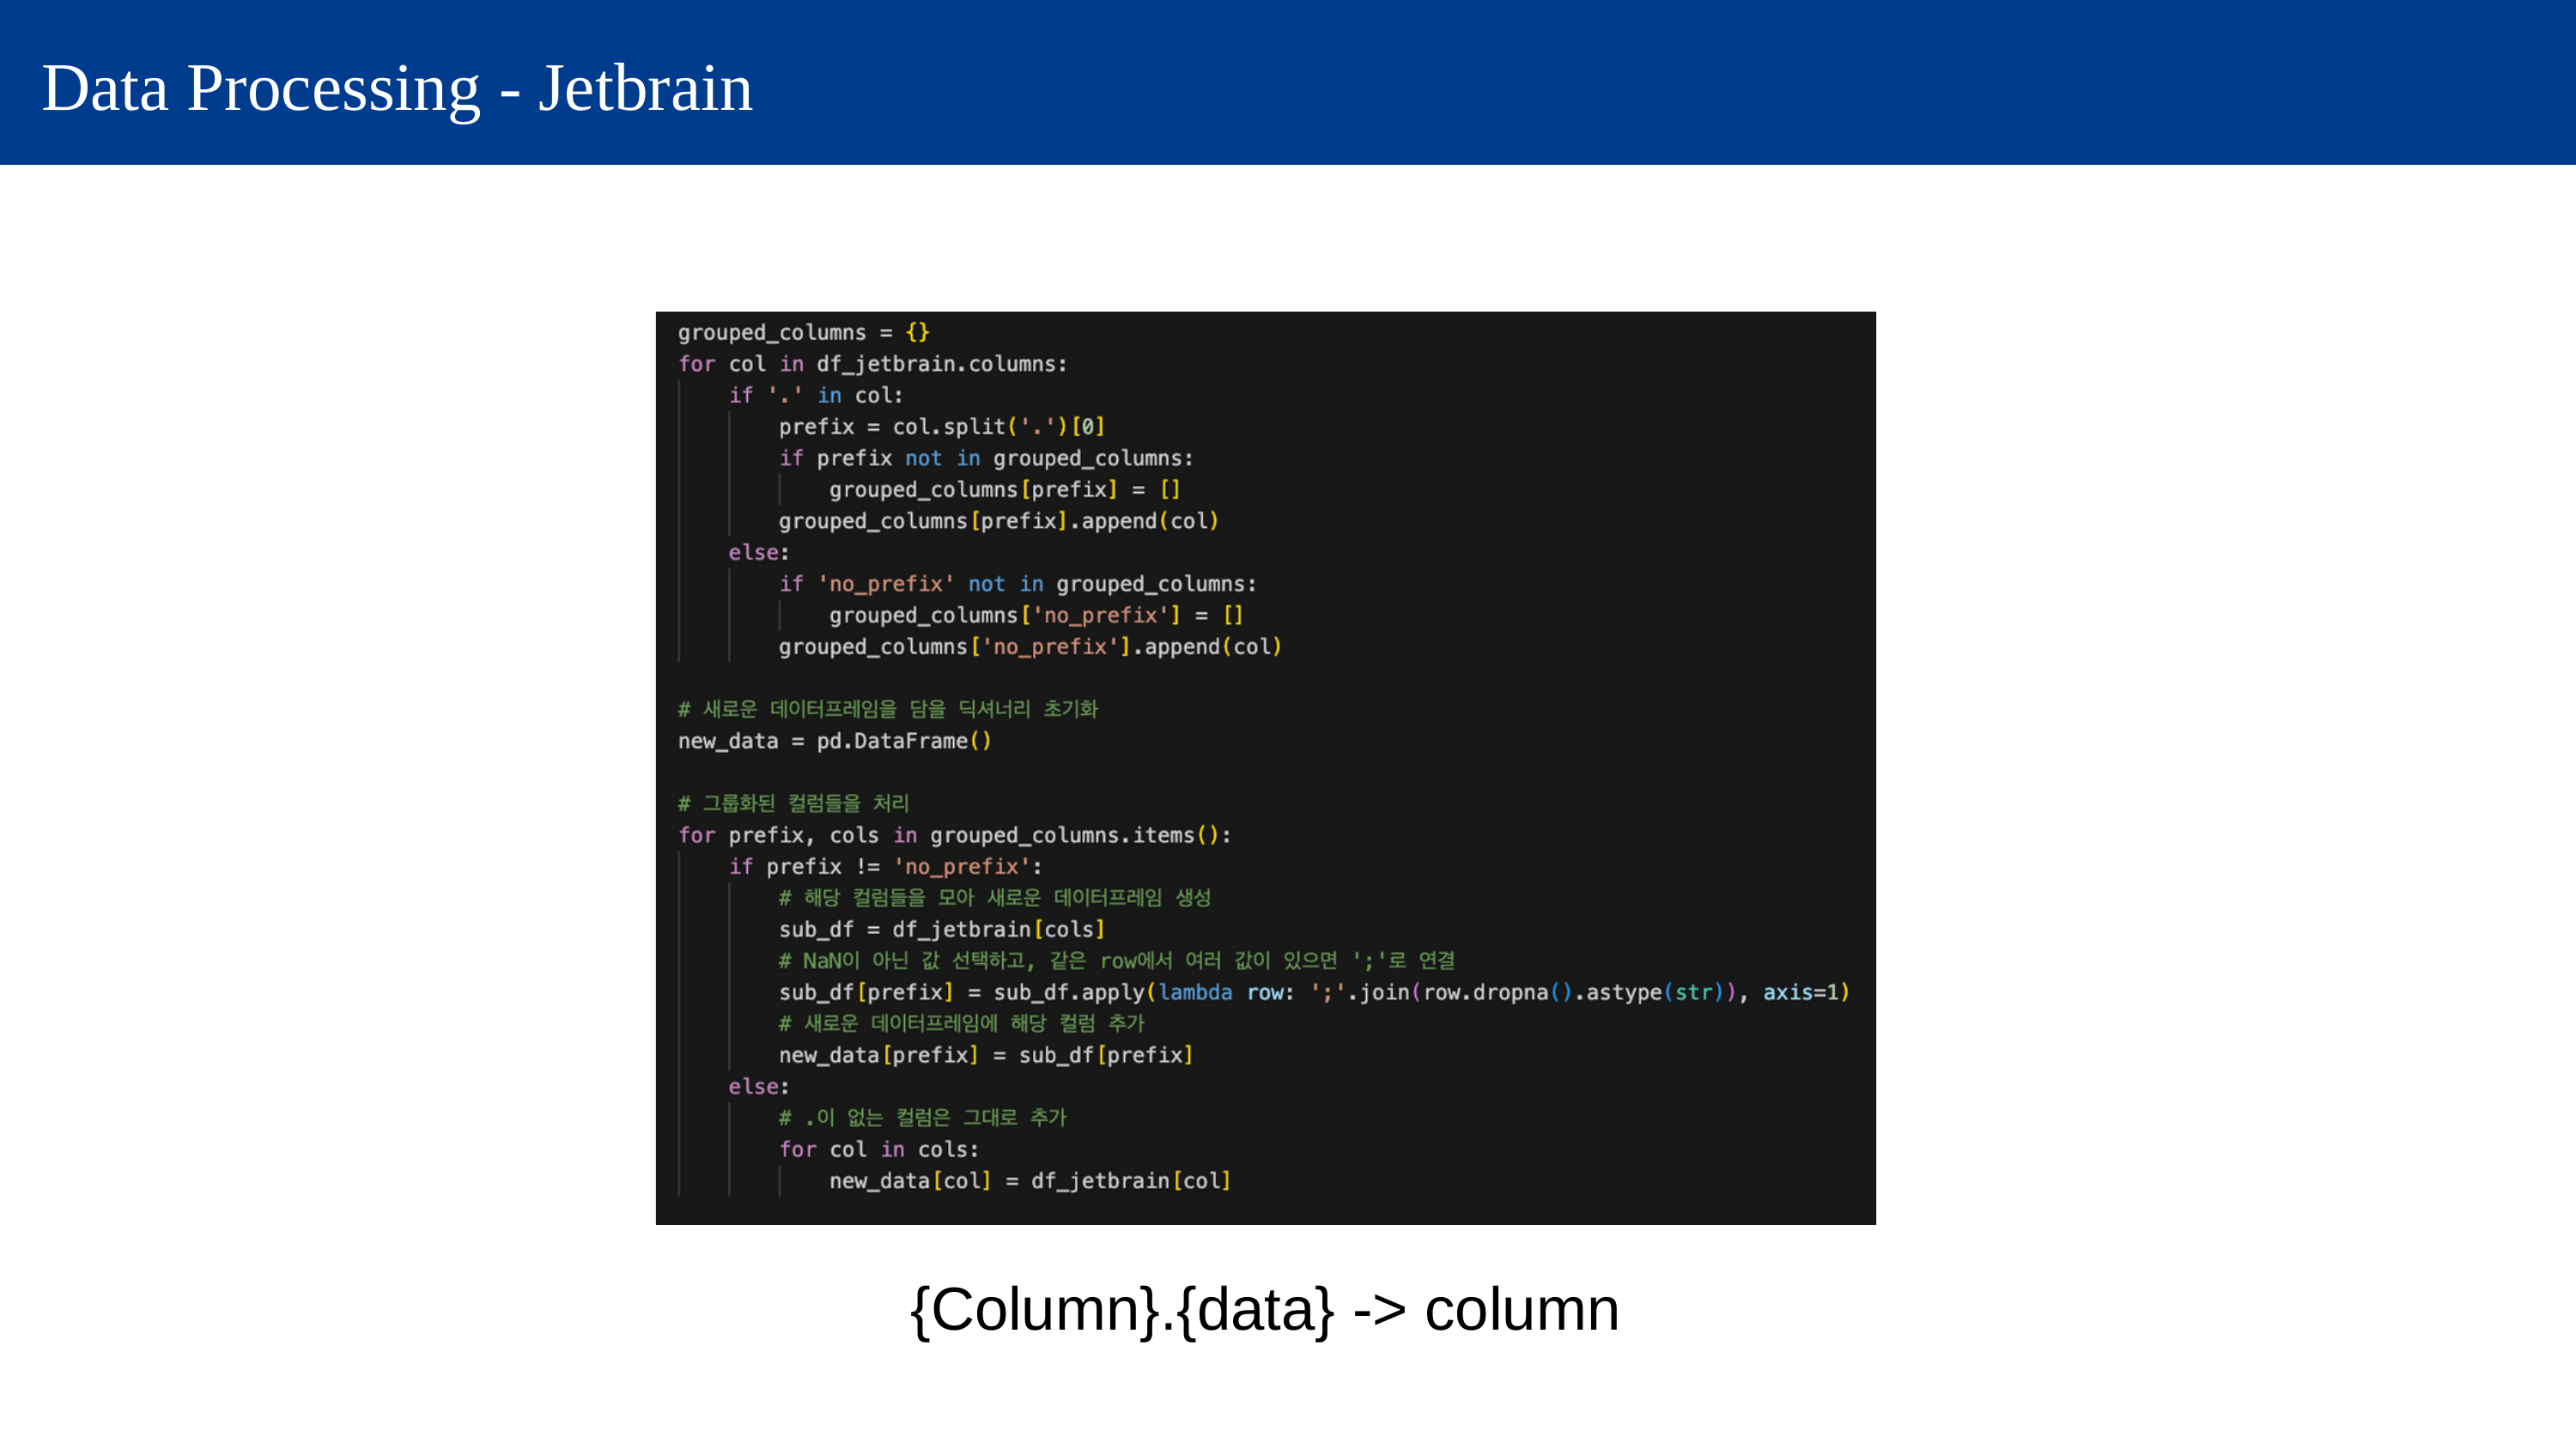

Data Processing - Jetbrain

{Column}.{data} -> column